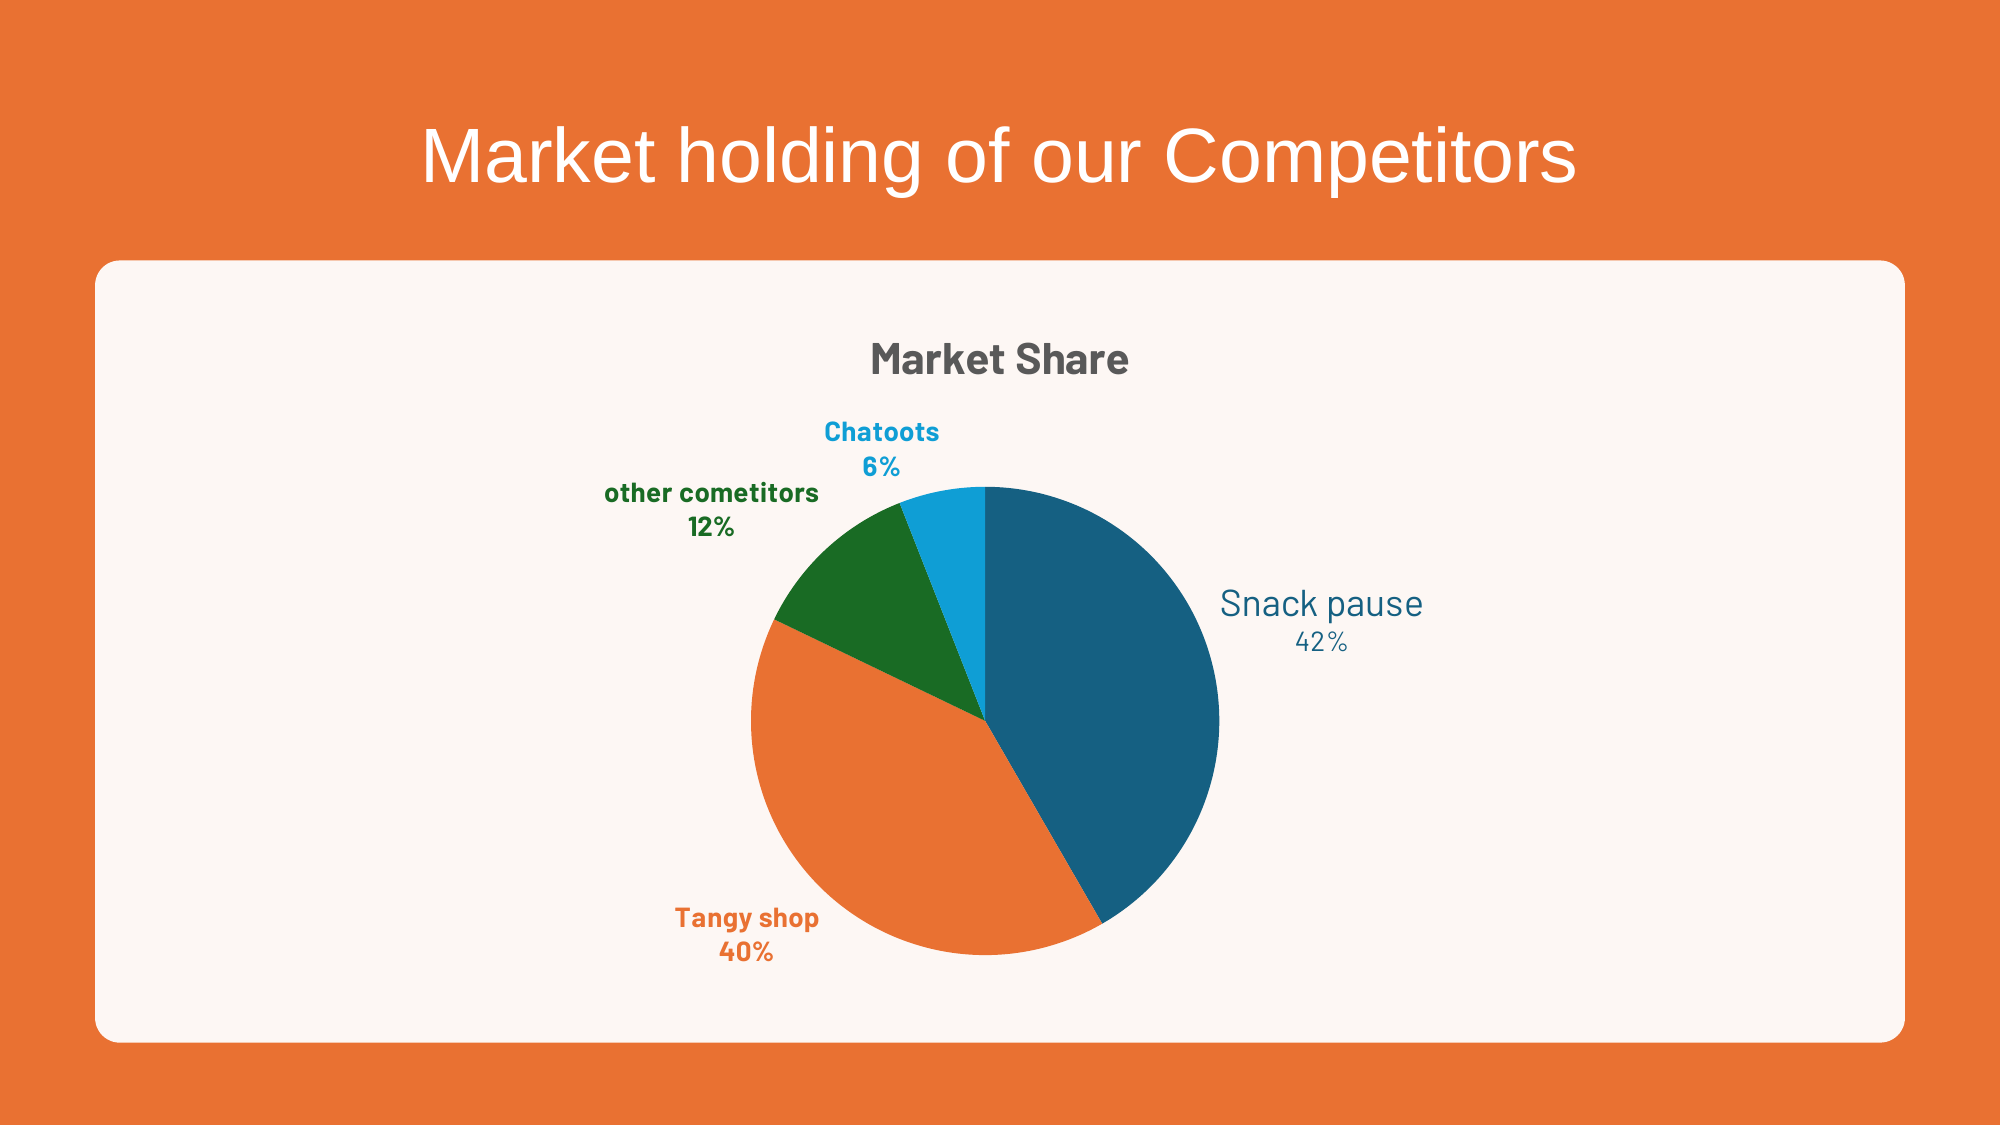

# Market holding of our Competitors

### Chart:

| Category | Market Share |
|---|---|
| Snack pause | 35.0 |
| Tangy shop | 34.0 |
| other cometitors | 10.0 |
| Chatoots | 5.0 |